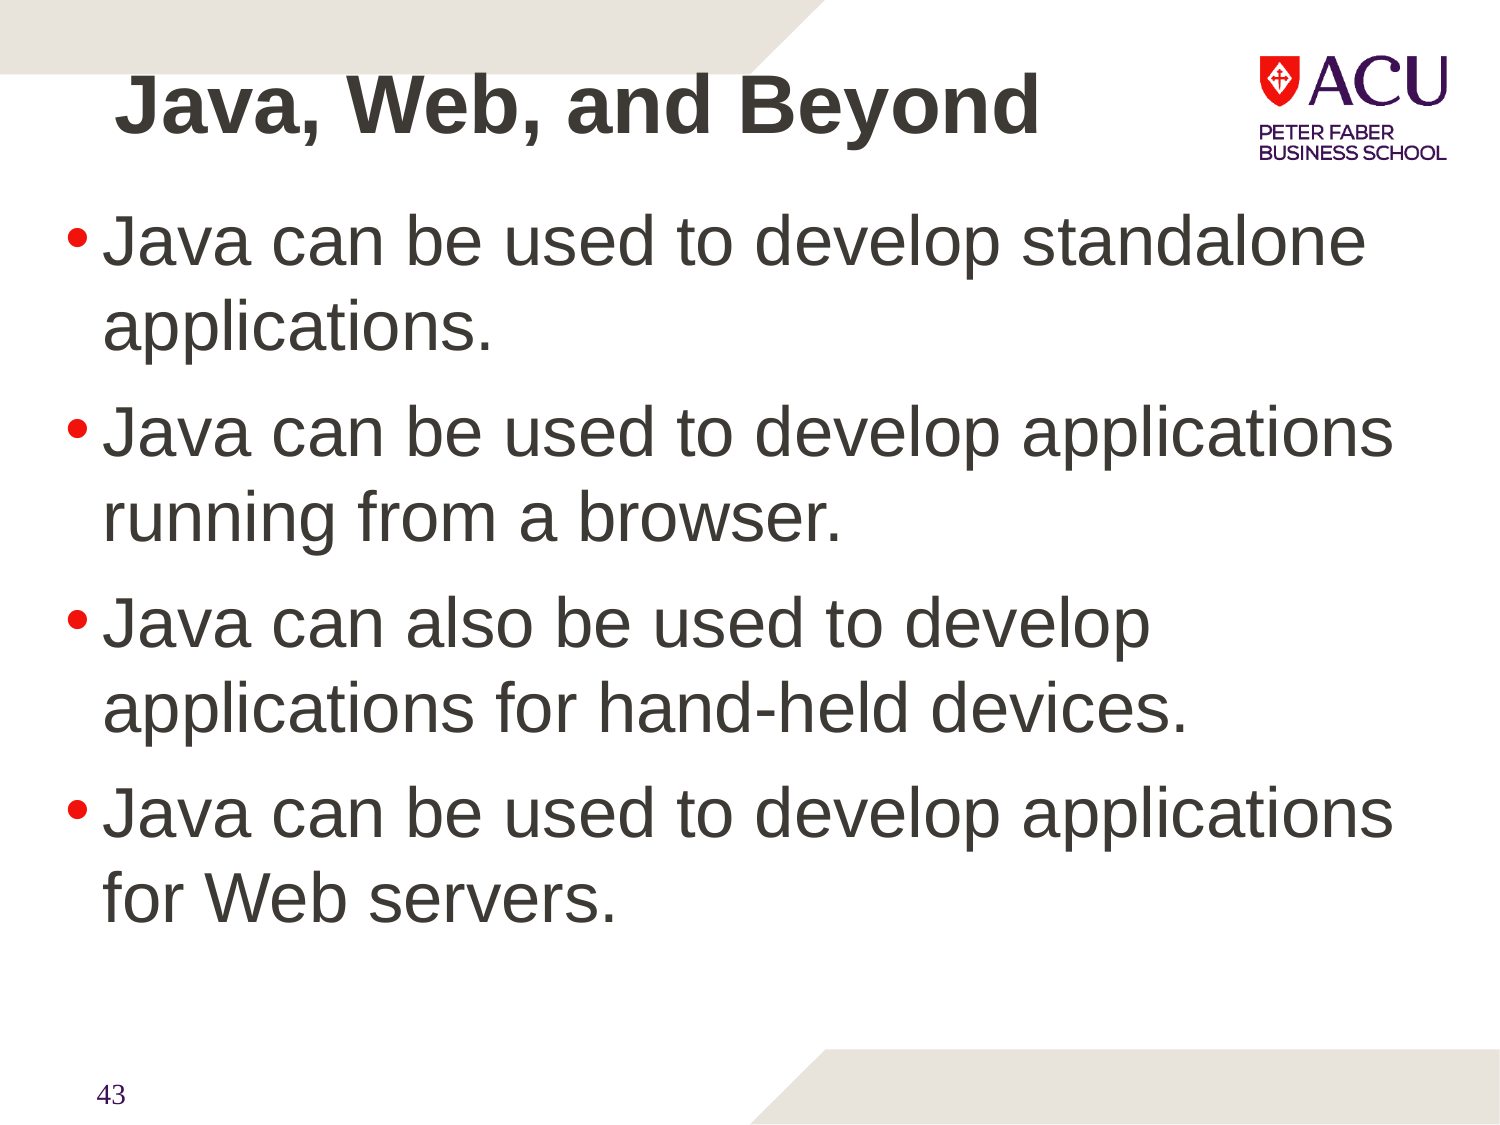

# Java, Web, and Beyond
Java can be used to develop standalone applications.
Java can be used to develop applications running from a browser.
Java can also be used to develop applications for hand-held devices.
Java can be used to develop applications for Web servers.

43